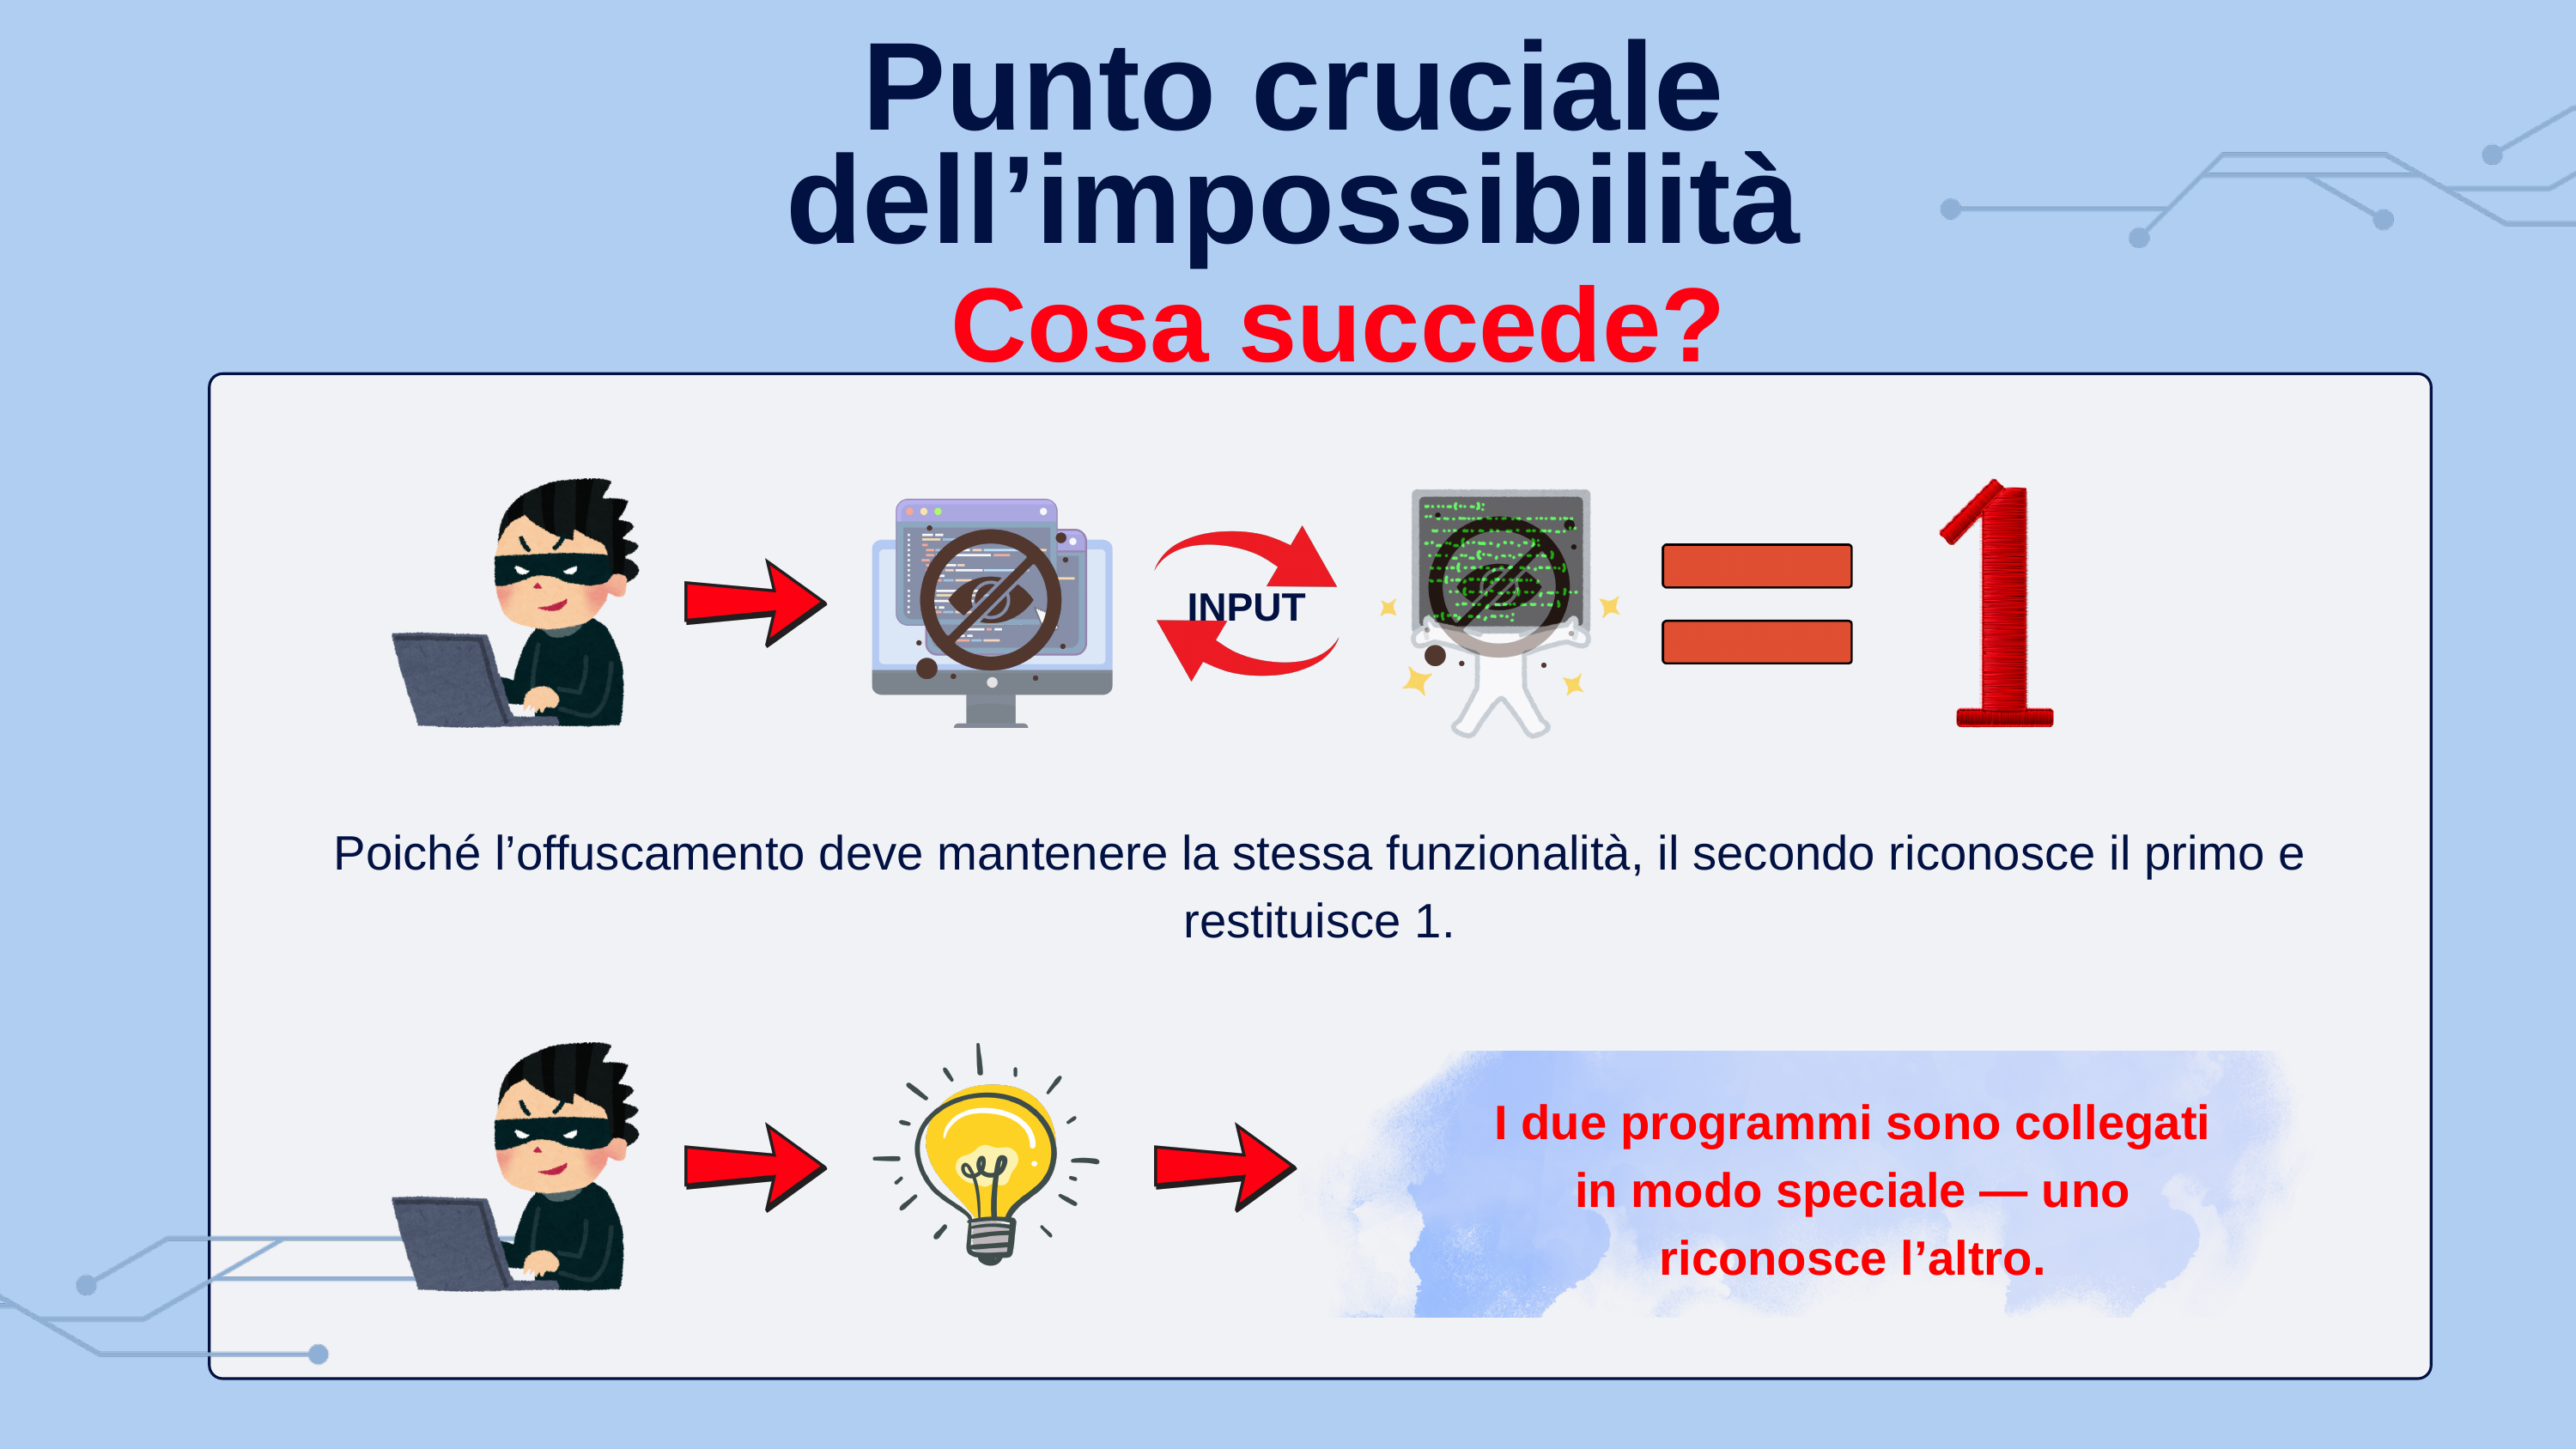

Punto cruciale dell’impossibilità

Cosa succede?

INPUT
Poiché l’offuscamento deve mantenere la stessa funzionalità, il secondo riconosce il primo e restituisce 1.

I due programmi sono collegati in modo speciale — uno riconosce l’altro.